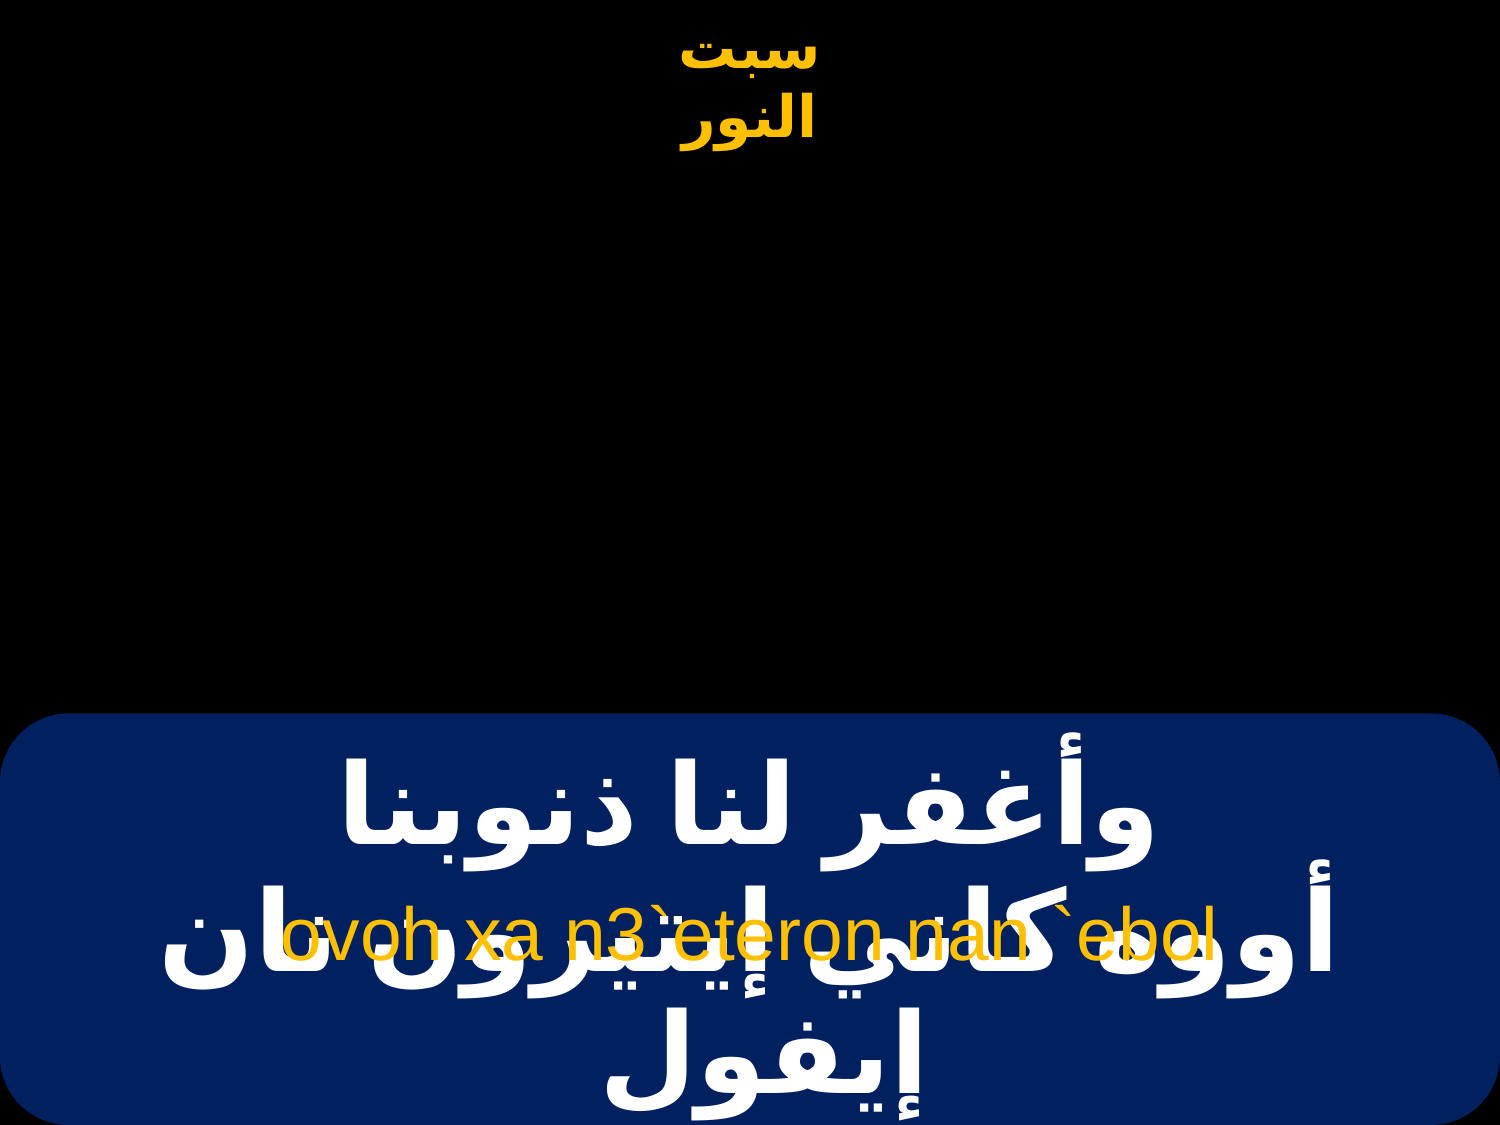

# وأغفر لنا ذنوبنا
ovoh xa n3`eteron nan `ebol
أووه كاني إيتيرون نان إيفول